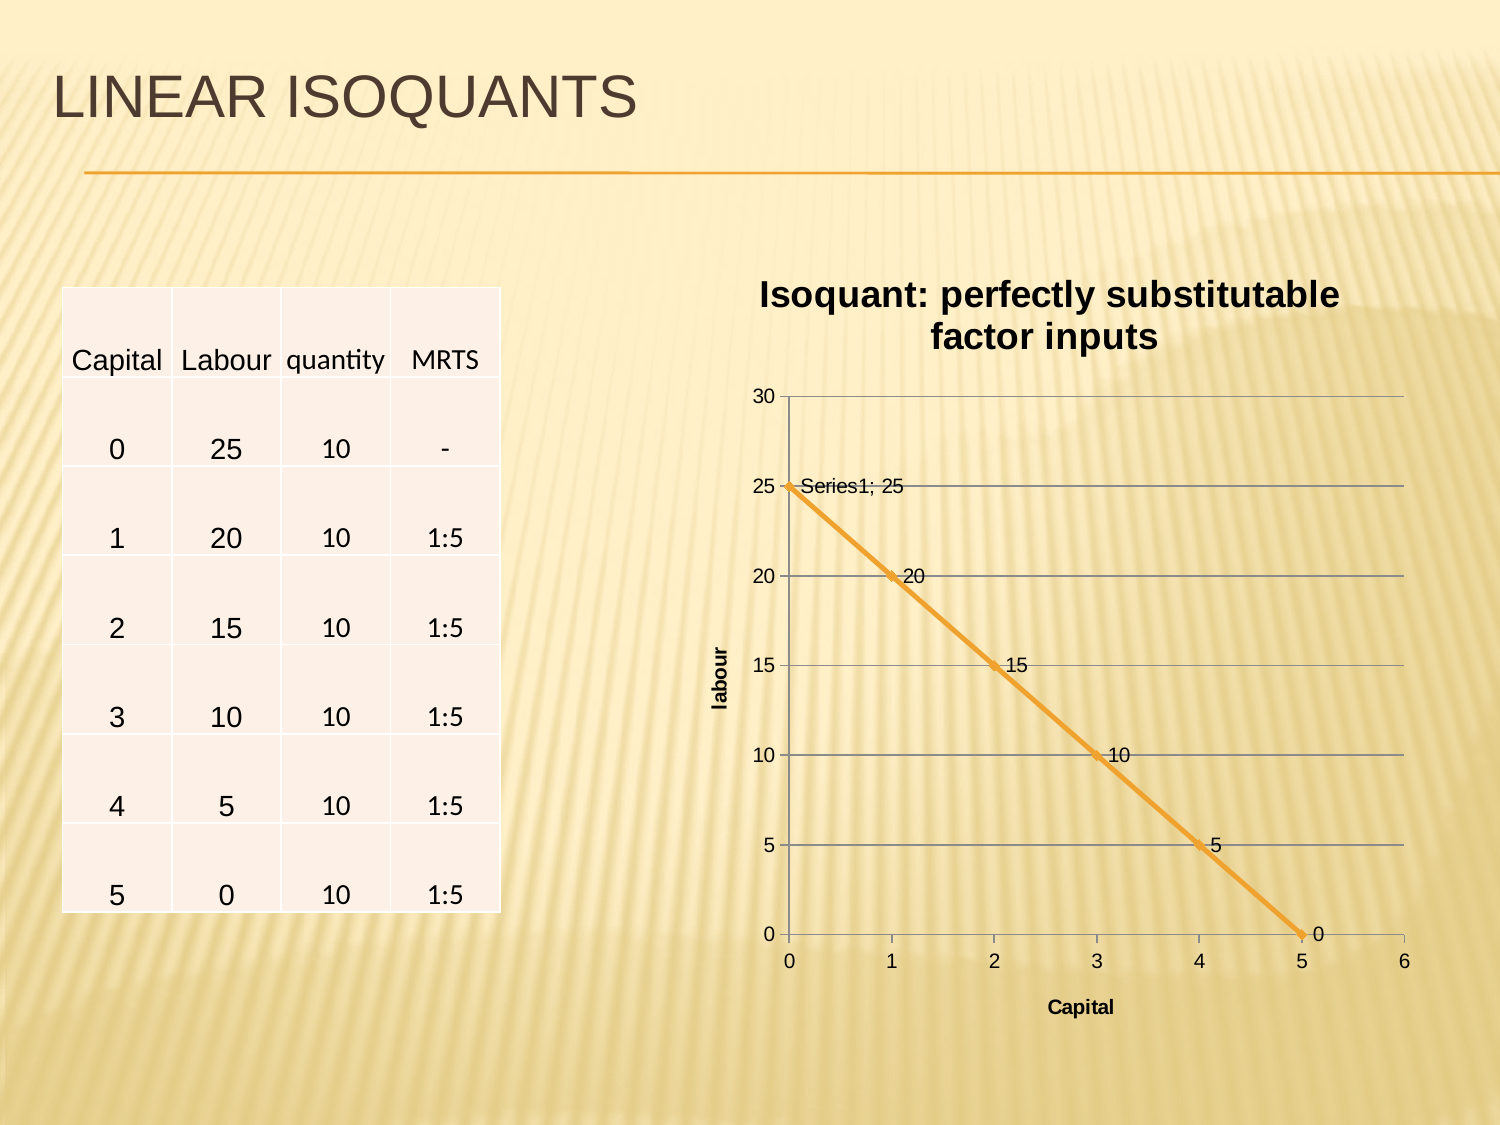

# Linear isoquants

### Chart: Isoquant: perfectly substitutable factor inputs

| Category | Labour |
|---|---|
| Capital | Labour | quantity | MRTS |
| --- | --- | --- | --- |
| 0 | 25 | 10 | - |
| 1 | 20 | 10 | 1:5 |
| 2 | 15 | 10 | 1:5 |
| 3 | 10 | 10 | 1:5 |
| 4 | 5 | 10 | 1:5 |
| 5 | 0 | 10 | 1:5 |